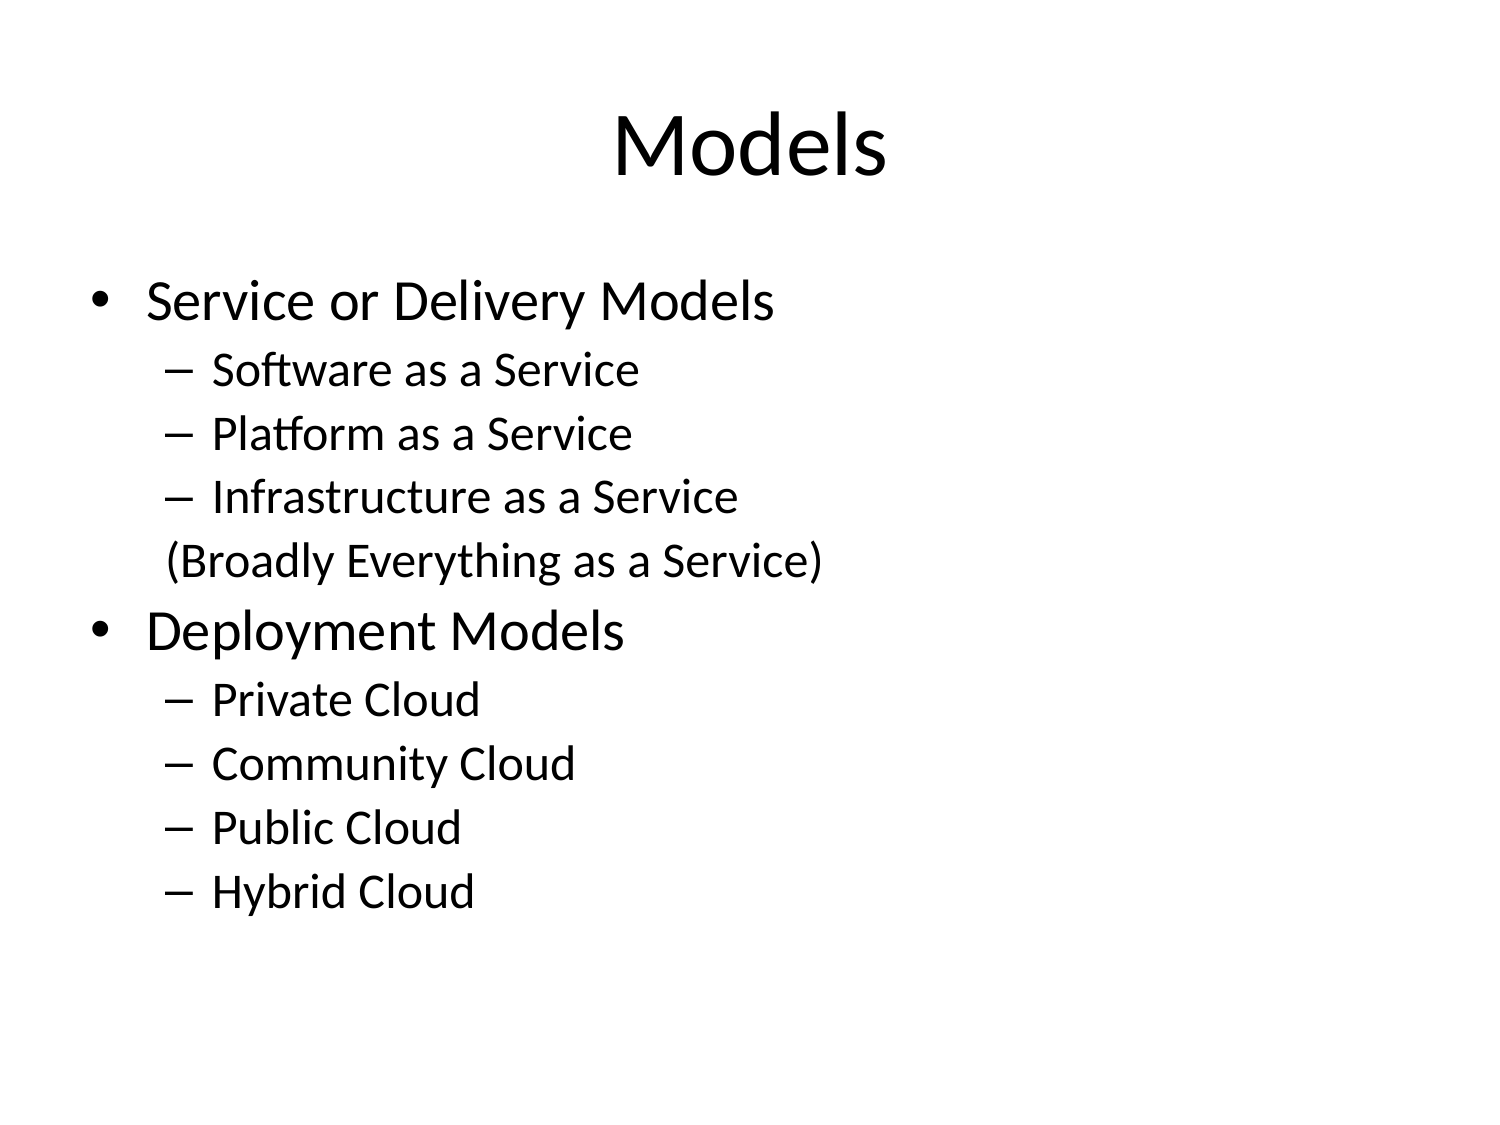

# Models
Service or Delivery Models
Software as a Service
Platform as a Service
Infrastructure as a Service
(Broadly Everything as a Service)
Deployment Models
Private Cloud
Community Cloud
Public Cloud
Hybrid Cloud